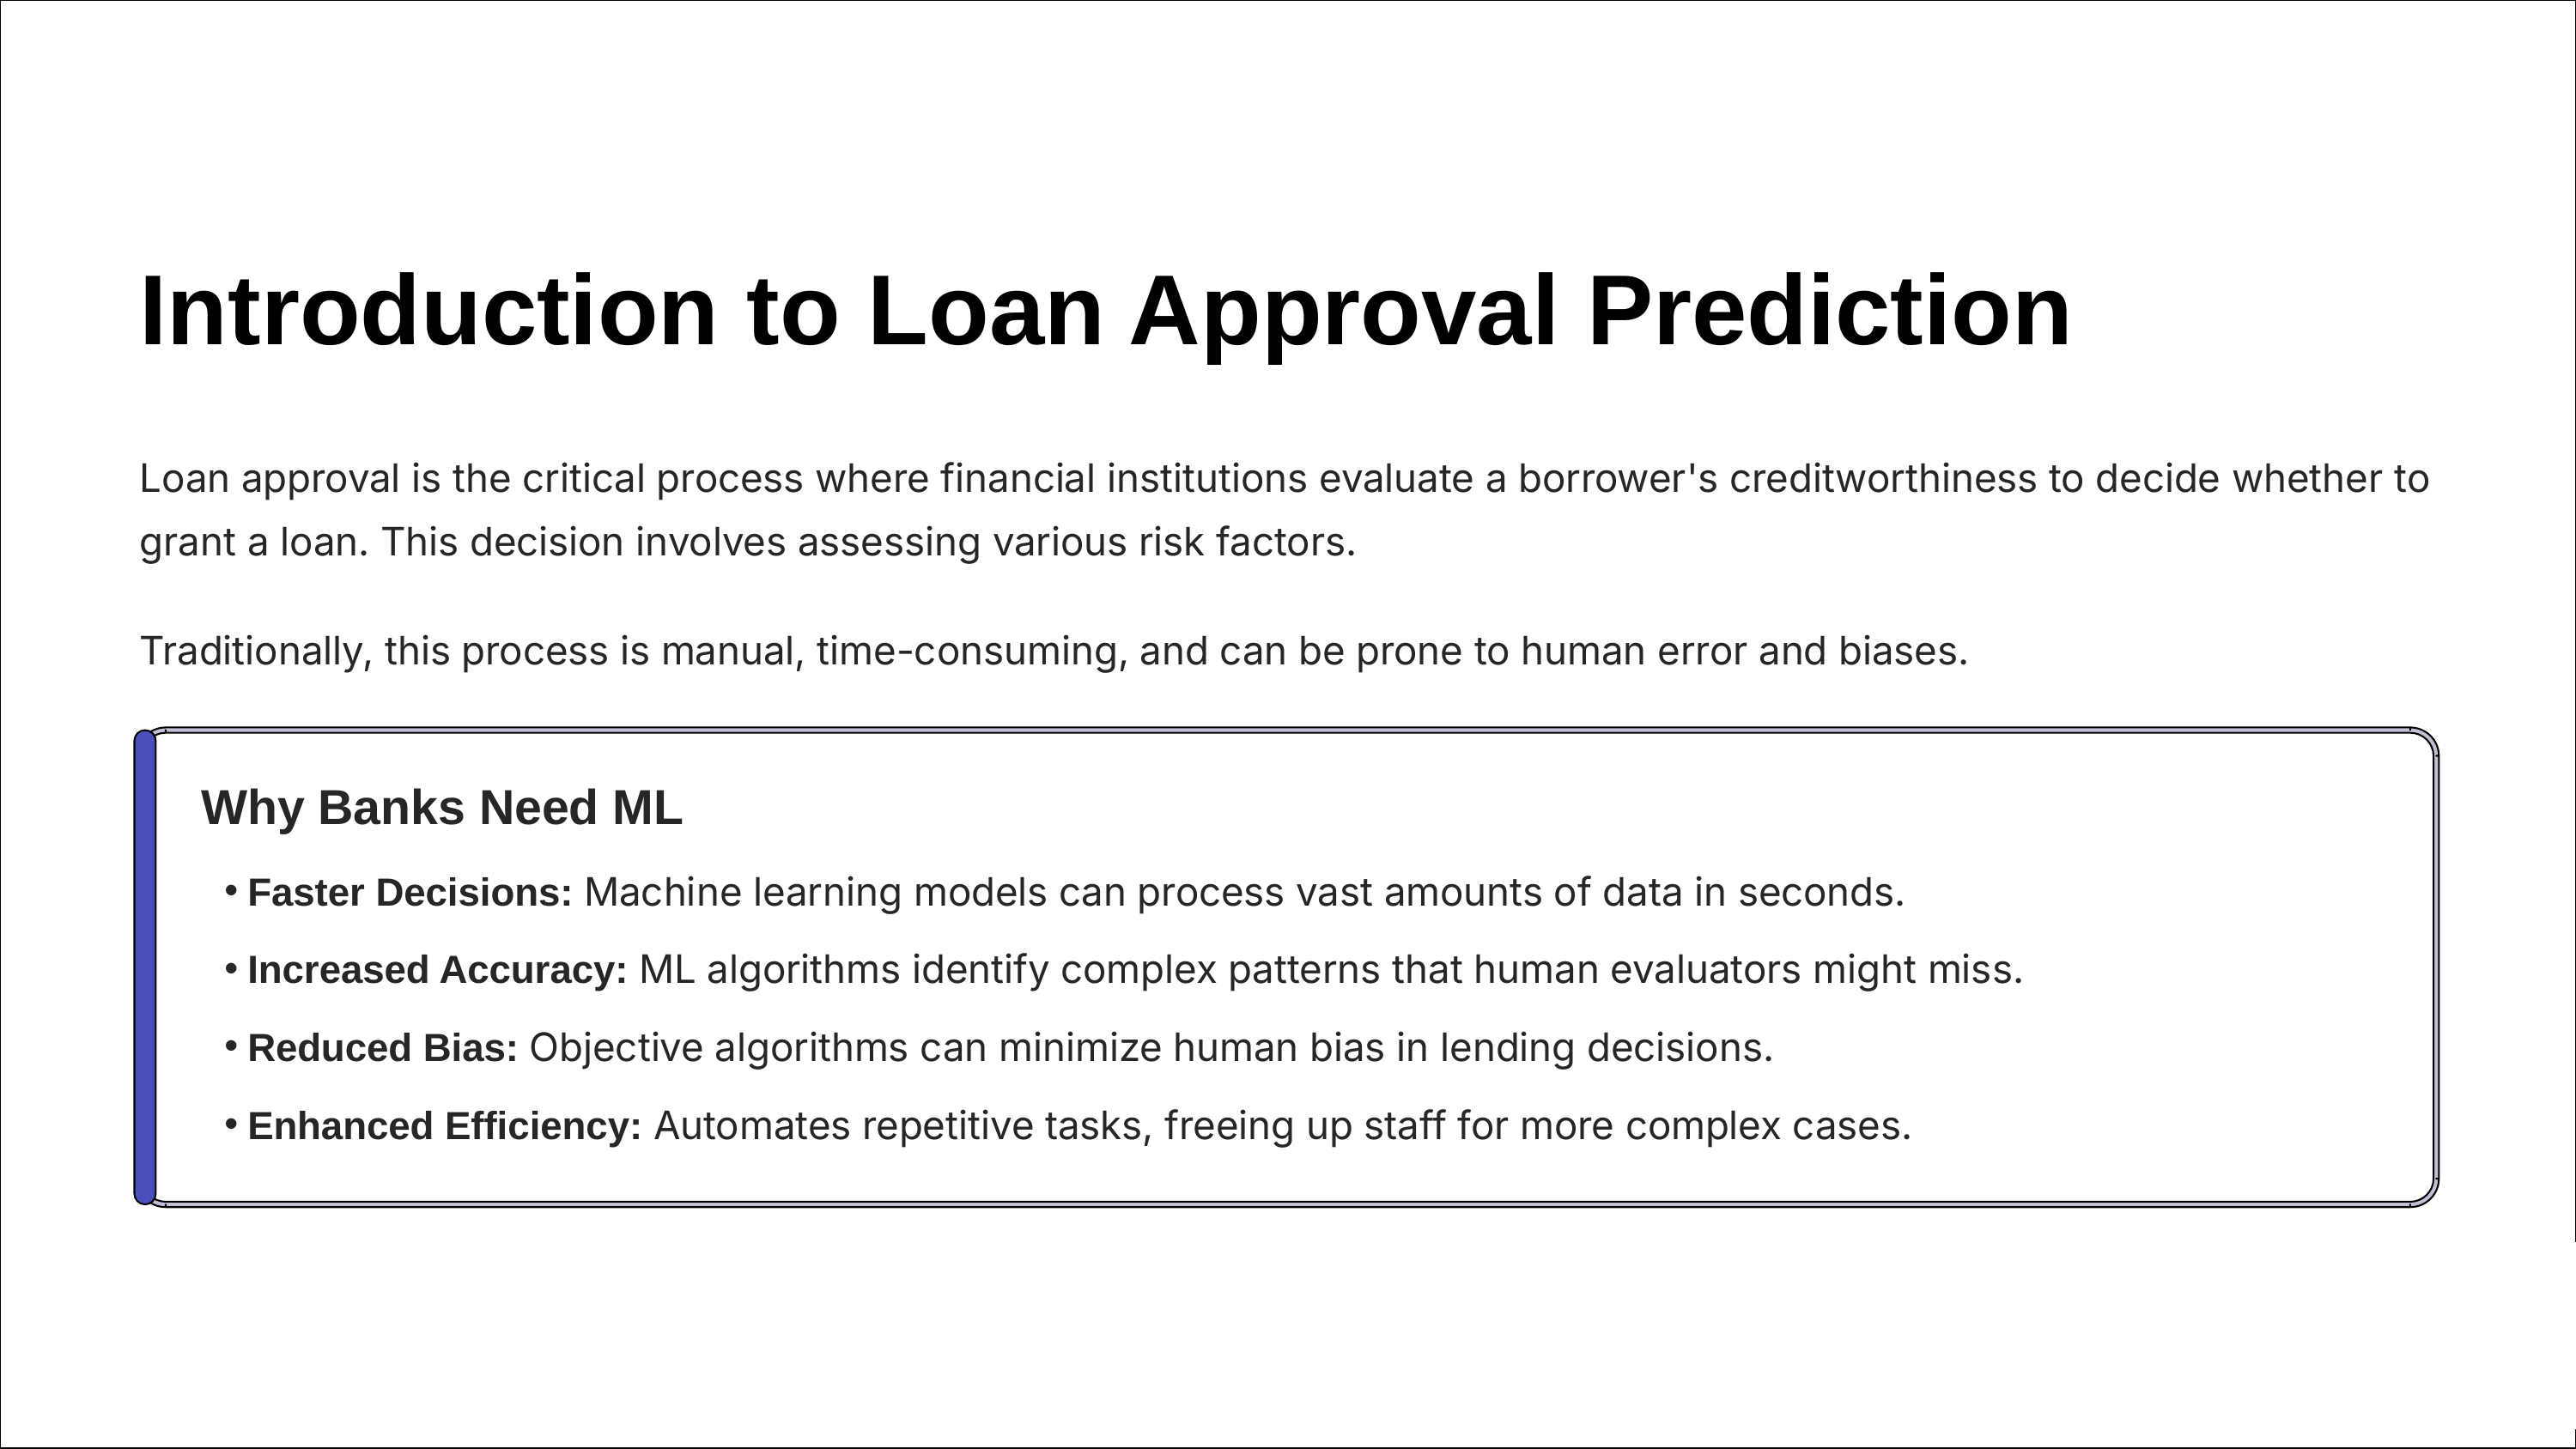

Introduction to Loan Approval Prediction
Loan approval is the critical process where financial institutions evaluate a borrower's creditworthiness to decide whether to grant a loan. This decision involves assessing various risk factors.
Traditionally, this process is manual, time-consuming, and can be prone to human error and biases.

Why Banks Need ML
Faster Decisions: Machine learning models can process vast amounts of data in seconds.
Increased Accuracy: ML algorithms identify complex patterns that human evaluators might miss.
Reduced Bias: Objective algorithms can minimize human bias in lending decisions.
Enhanced Efficiency: Automates repetitive tasks, freeing up staff for more complex cases.